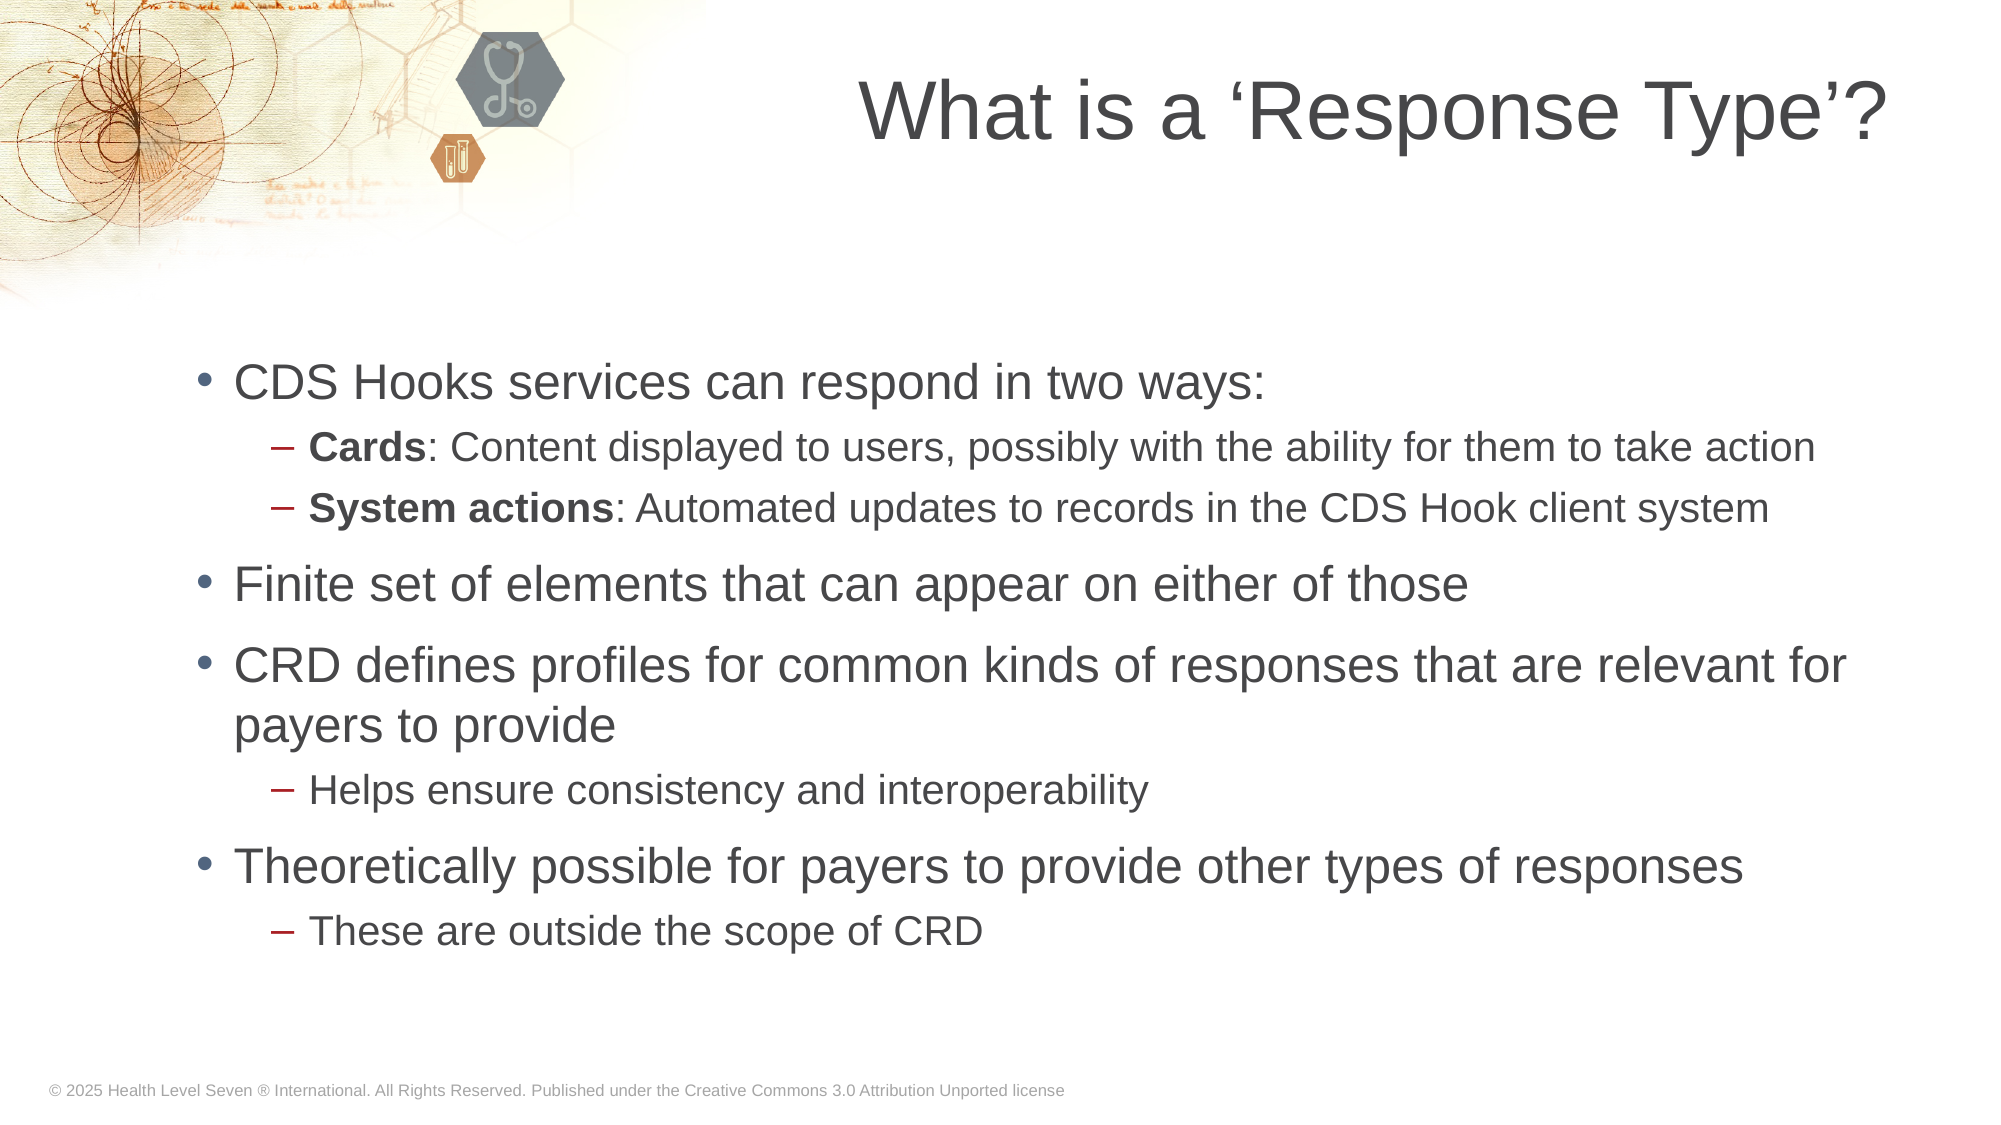

# What is a ‘Response Type’?
CDS Hooks services can respond in two ways:
Cards: Content displayed to users, possibly with the ability for them to take action
System actions: Automated updates to records in the CDS Hook client system
Finite set of elements that can appear on either of those
CRD defines profiles for common kinds of responses that are relevant for payers to provide
Helps ensure consistency and interoperability
Theoretically possible for payers to provide other types of responses
These are outside the scope of CRD